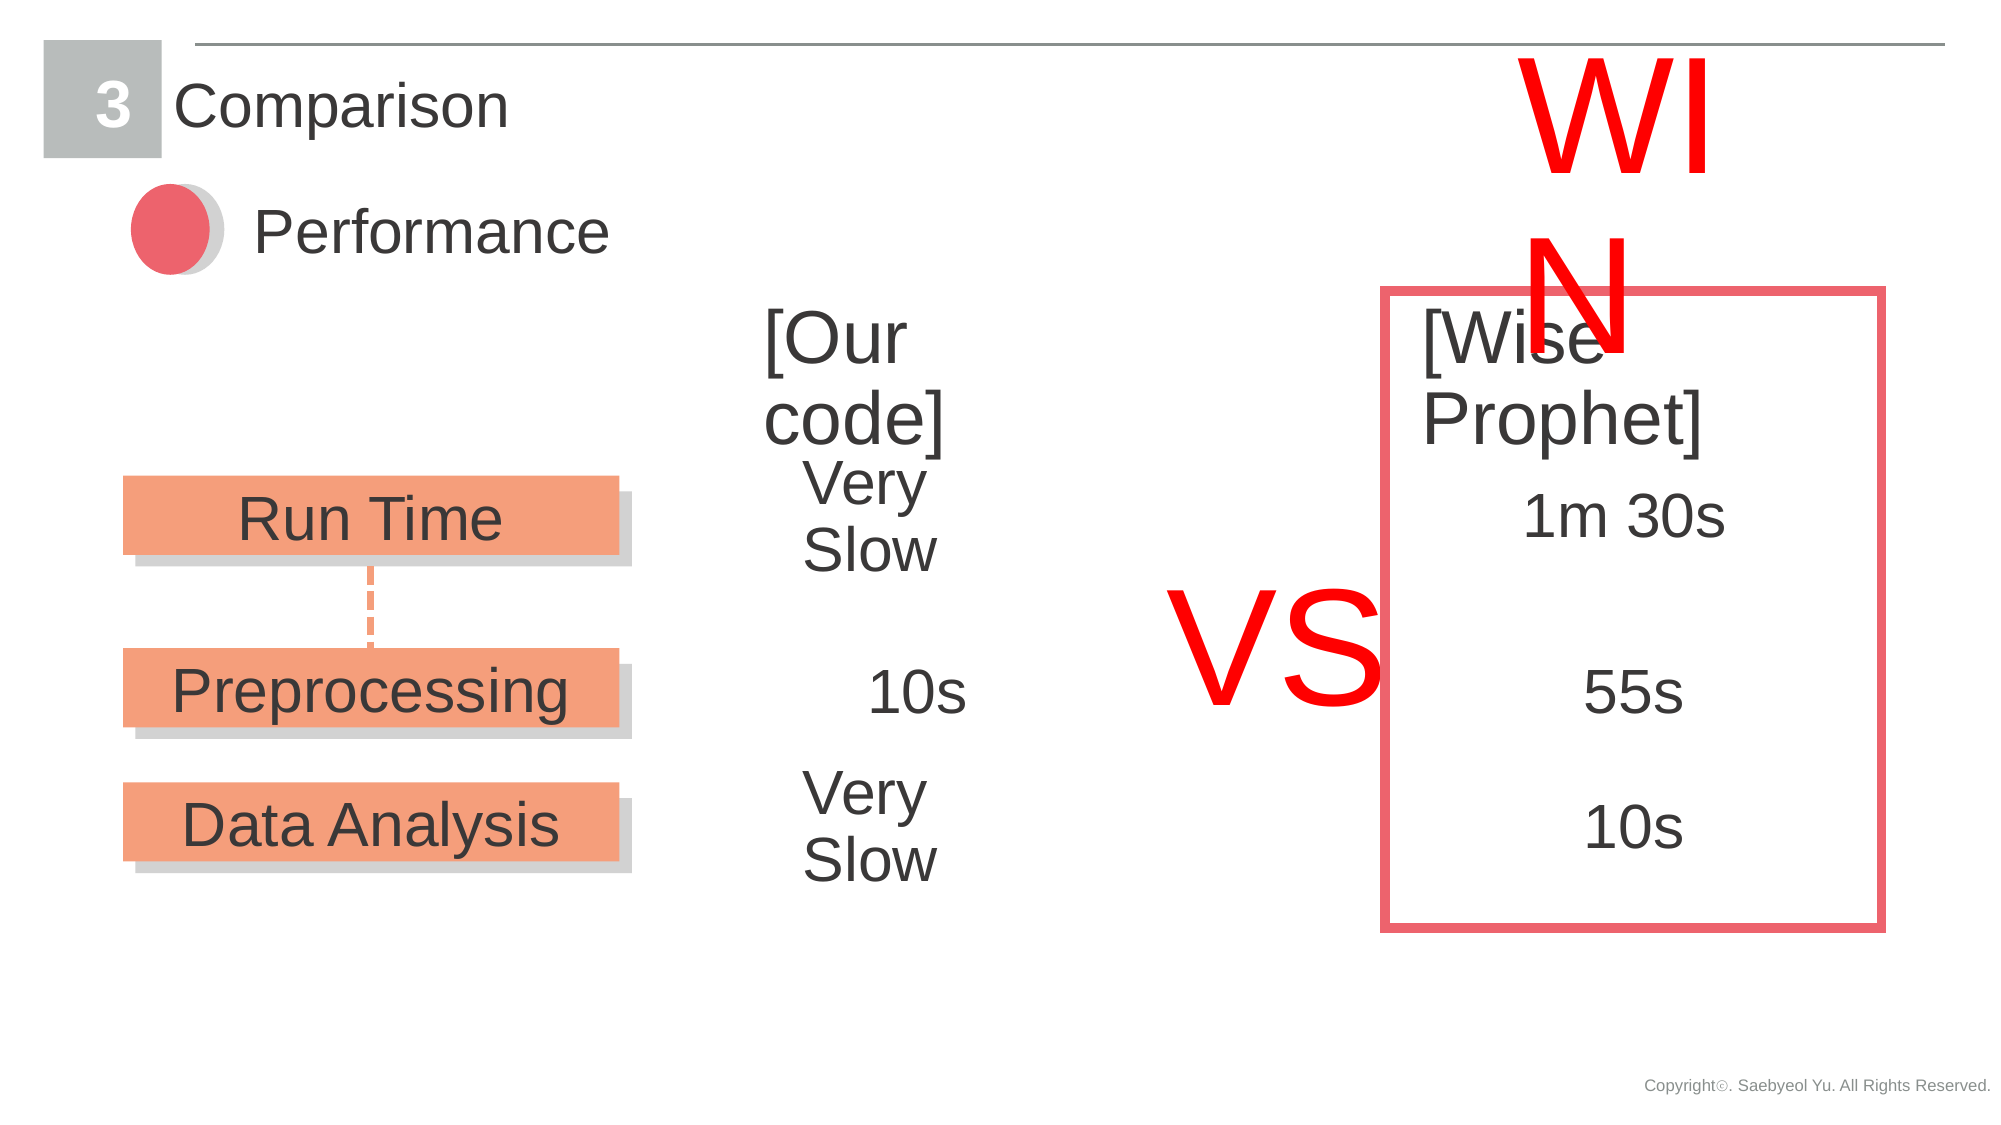

3
Comparison
WIN

Performance

[Wise Prophet]
[Our code]
Very Slow
1m 30s
Run Time

VS
Preprocessing

10s
55s
Data Analysis

Very Slow
10s